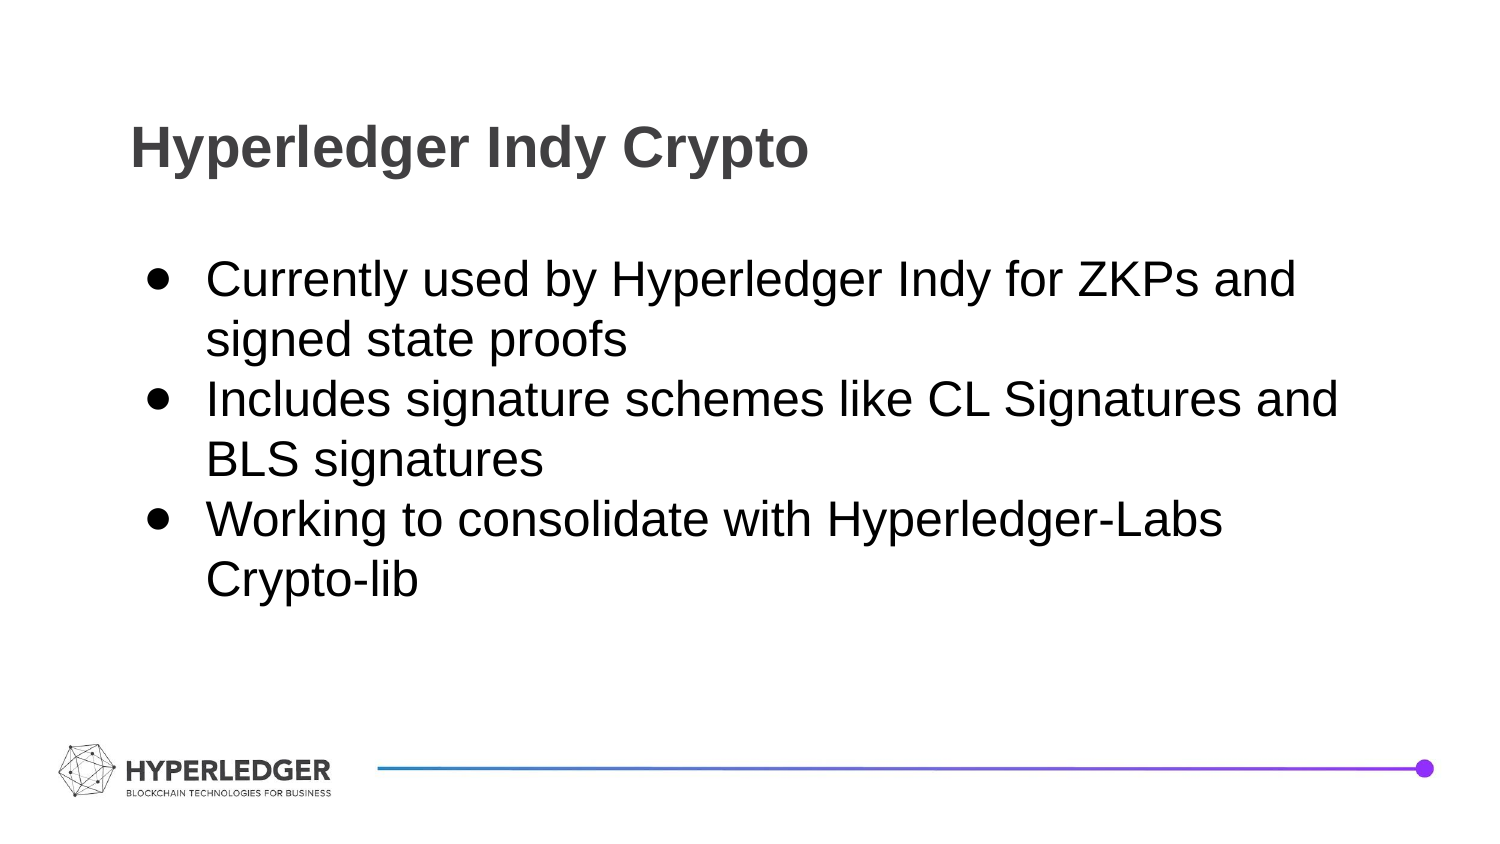

Hyperledger Indy Crypto
Currently used by Hyperledger Indy for ZKPs and signed state proofs
Includes signature schemes like CL Signatures and BLS signatures
Working to consolidate with Hyperledger-Labs Crypto-lib